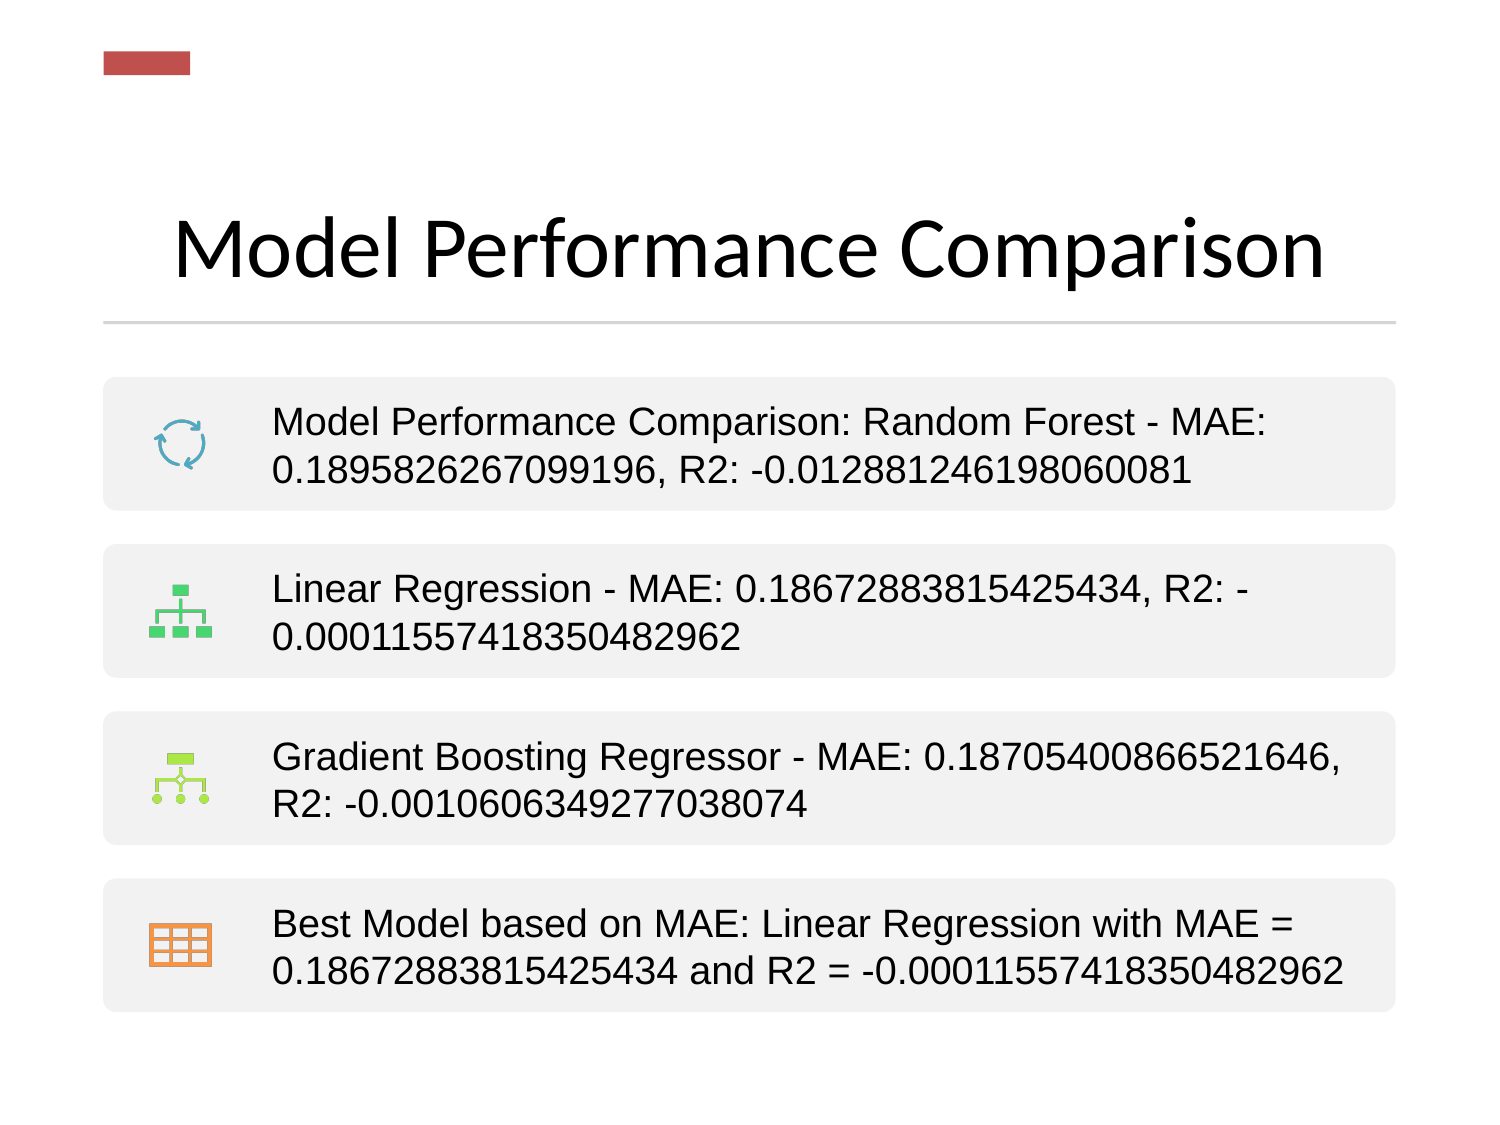

# Model Performance Comparison

Model Performance Comparison: Random Forest - MAE: 0.1895826267099196, R2: -0.012881246198060081
Linear Regression - MAE: 0.18672883815425434, R2: -0.00011557418350482962
Gradient Boosting Regressor - MAE: 0.18705400866521646, R2: -0.0010606349277038074
Best Model based on MAE: Linear Regression with MAE = 0.18672883815425434 and R2 = -0.00011557418350482962